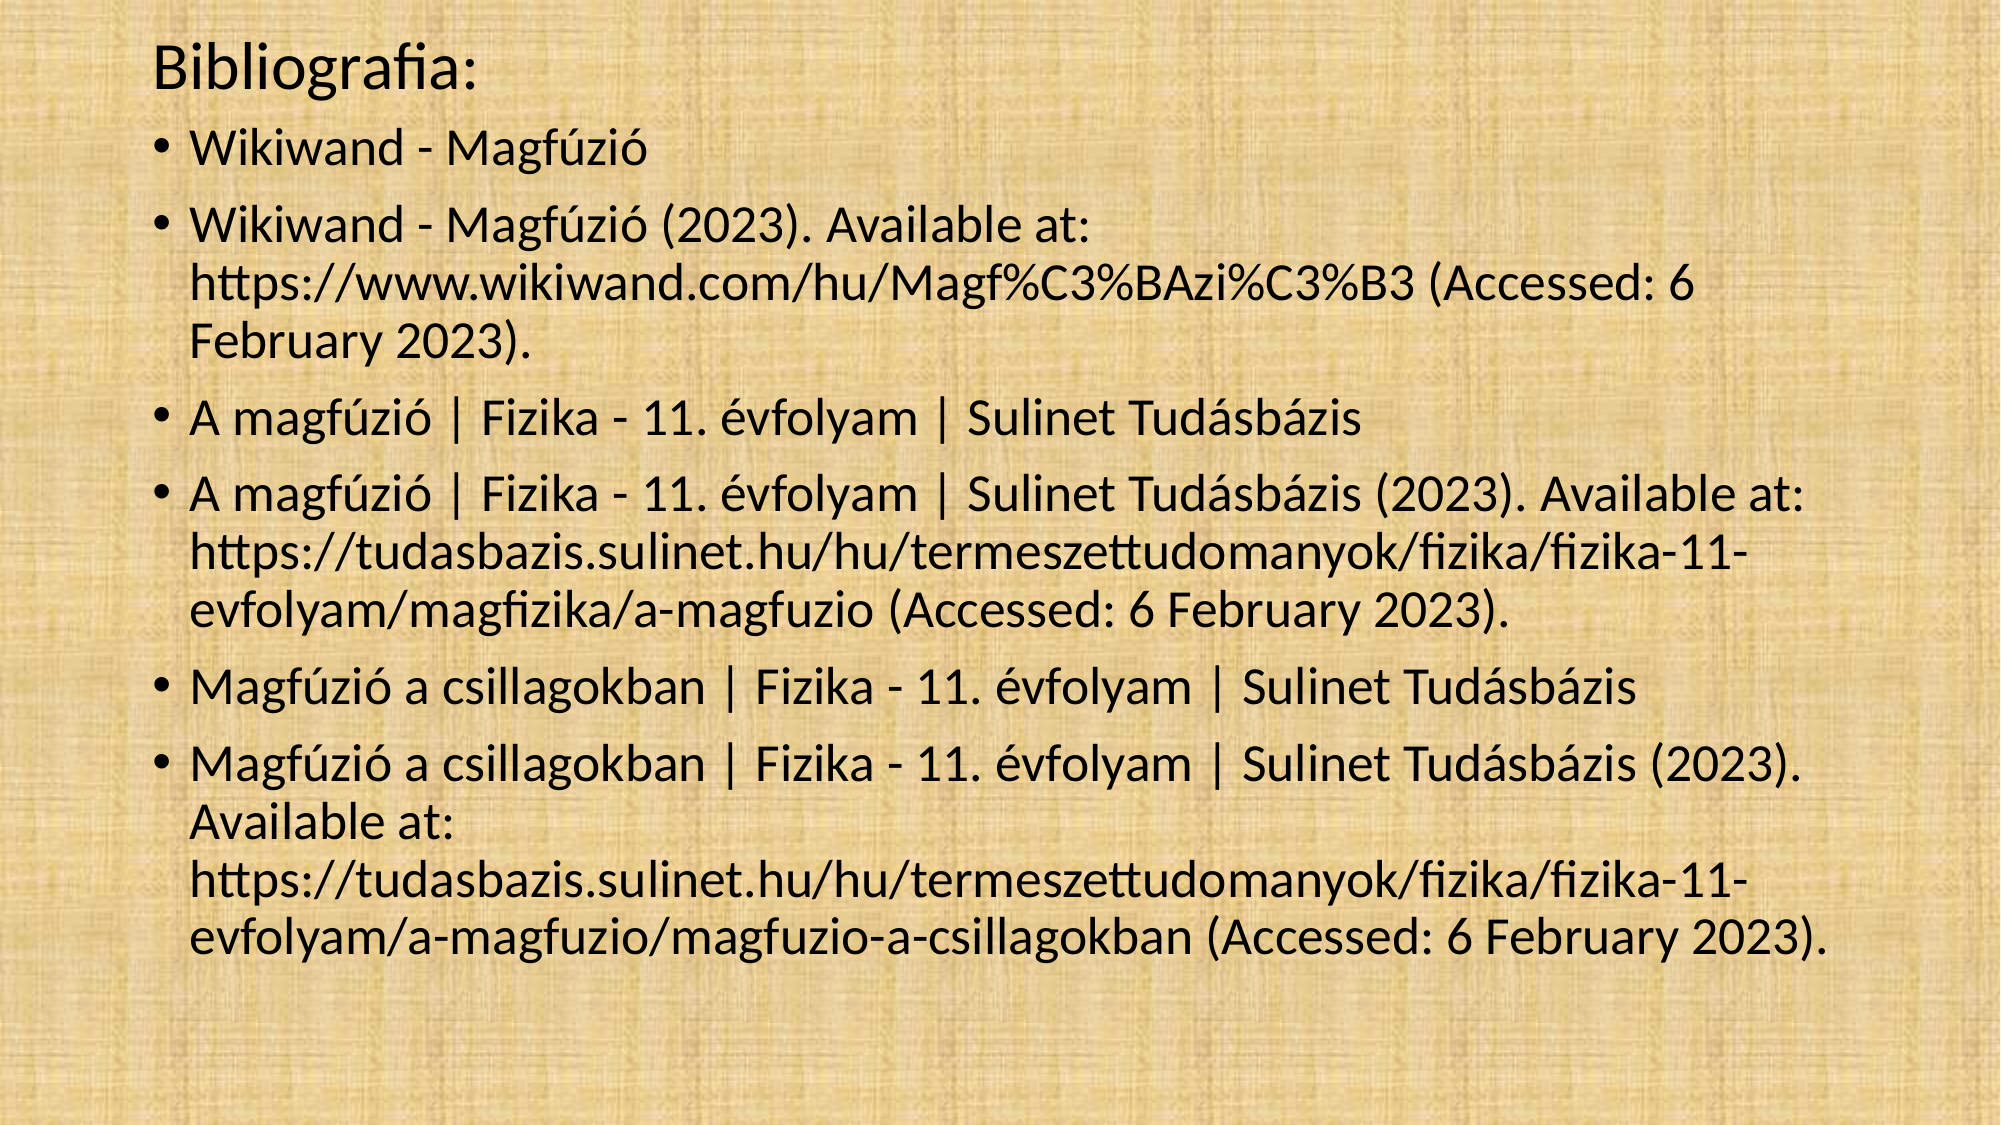

# Bibliografia:
Wikiwand - Magfúzió
Wikiwand - Magfúzió (2023). Available at: https://www.wikiwand.com/hu/Magf%C3%BAzi%C3%B3 (Accessed: 6 February 2023).
A magfúzió | Fizika - 11. évfolyam | Sulinet Tudásbázis
A magfúzió | Fizika - 11. évfolyam | Sulinet Tudásbázis (2023). Available at: https://tudasbazis.sulinet.hu/hu/termeszettudomanyok/fizika/fizika-11-evfolyam/magfizika/a-magfuzio (Accessed: 6 February 2023).
Magfúzió a csillagokban | Fizika - 11. évfolyam | Sulinet Tudásbázis
Magfúzió a csillagokban | Fizika - 11. évfolyam | Sulinet Tudásbázis (2023). Available at: https://tudasbazis.sulinet.hu/hu/termeszettudomanyok/fizika/fizika-11-evfolyam/a-magfuzio/magfuzio-a-csillagokban (Accessed: 6 February 2023).